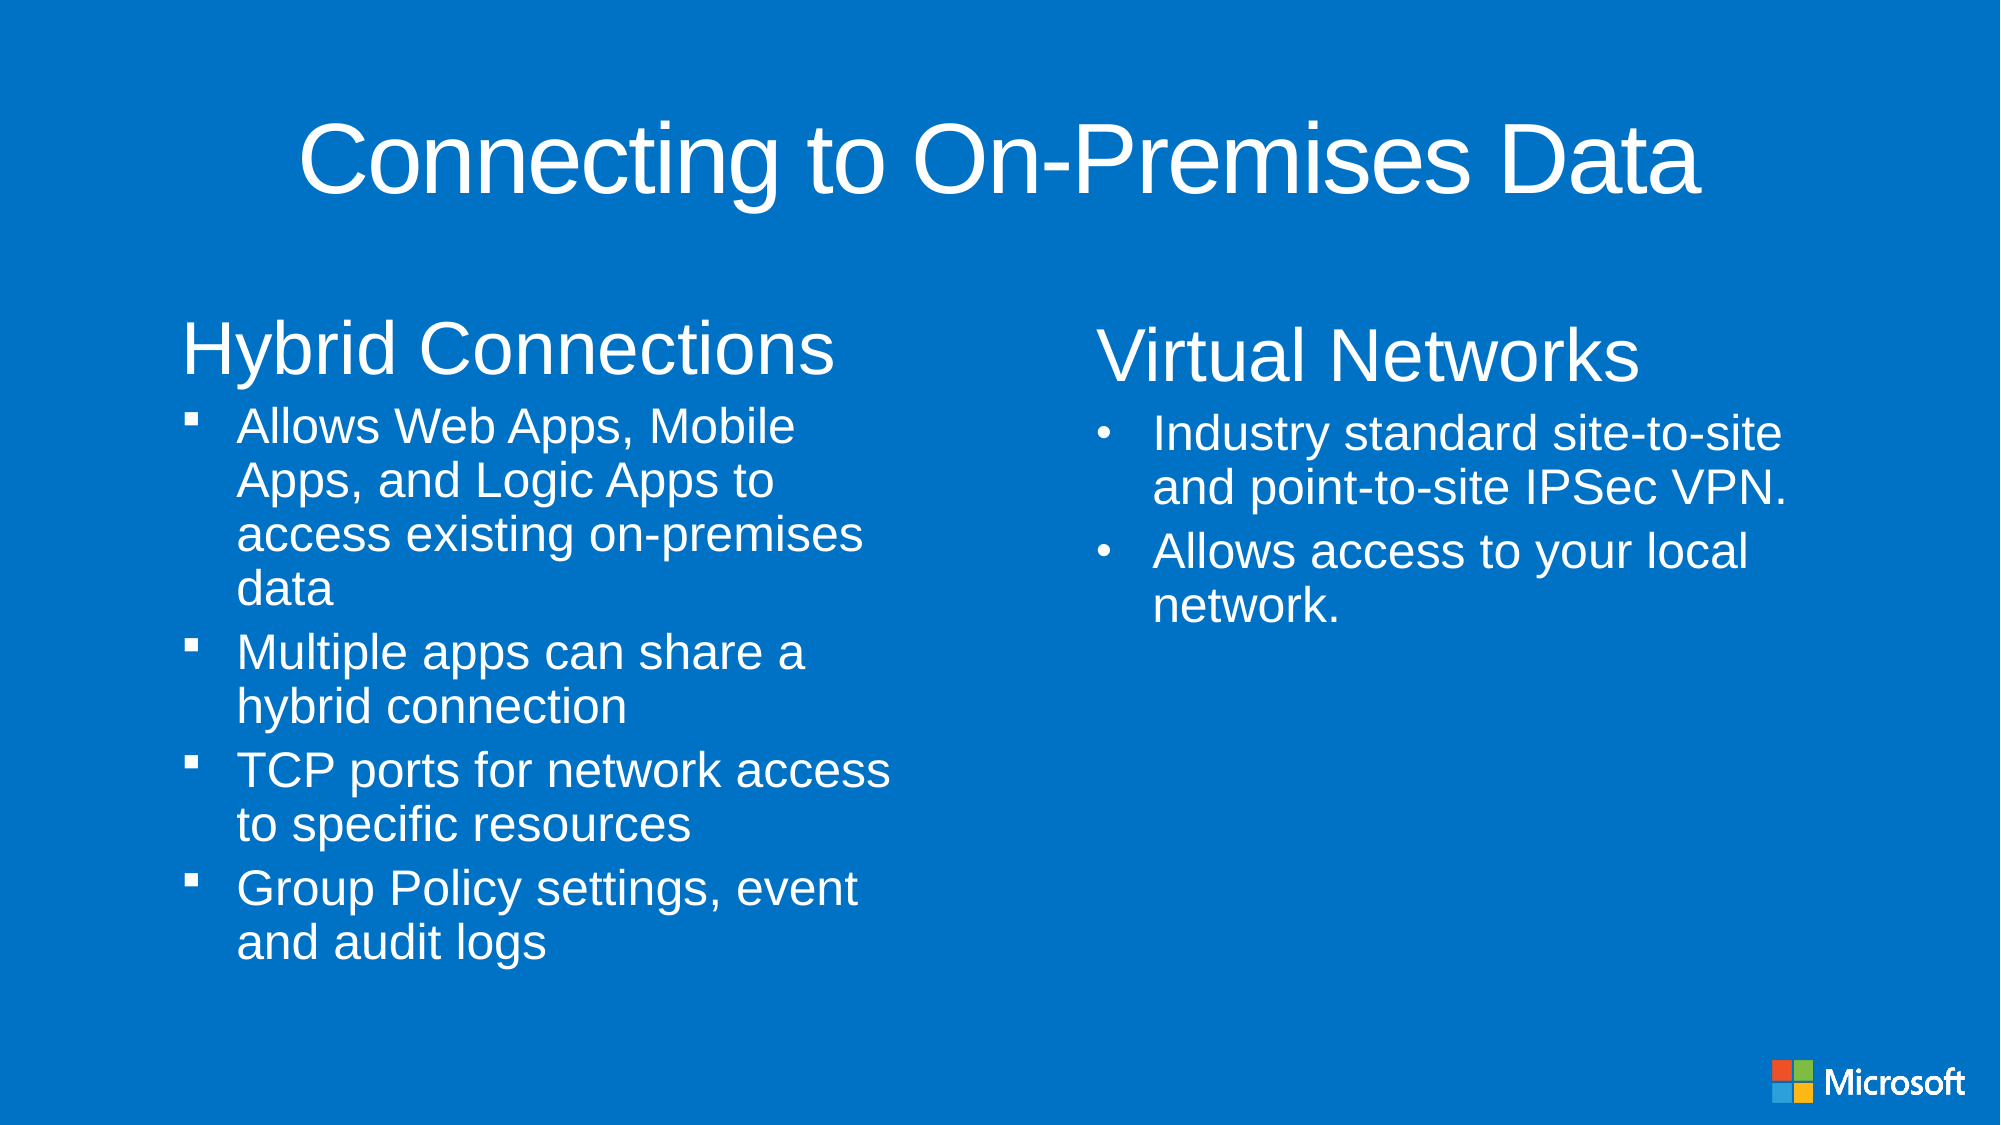

# Connecting to On-Premises Data
Hybrid Connections
Allows Web Apps, Mobile Apps, and Logic Apps to access existing on-premises data
Multiple apps can share a hybrid connection
TCP ports for network access to specific resources
Group Policy settings, event and audit logs

Virtual Networks
Industry standard site-to-site and point-to-site IPSec VPN.
Allows access to your local network.